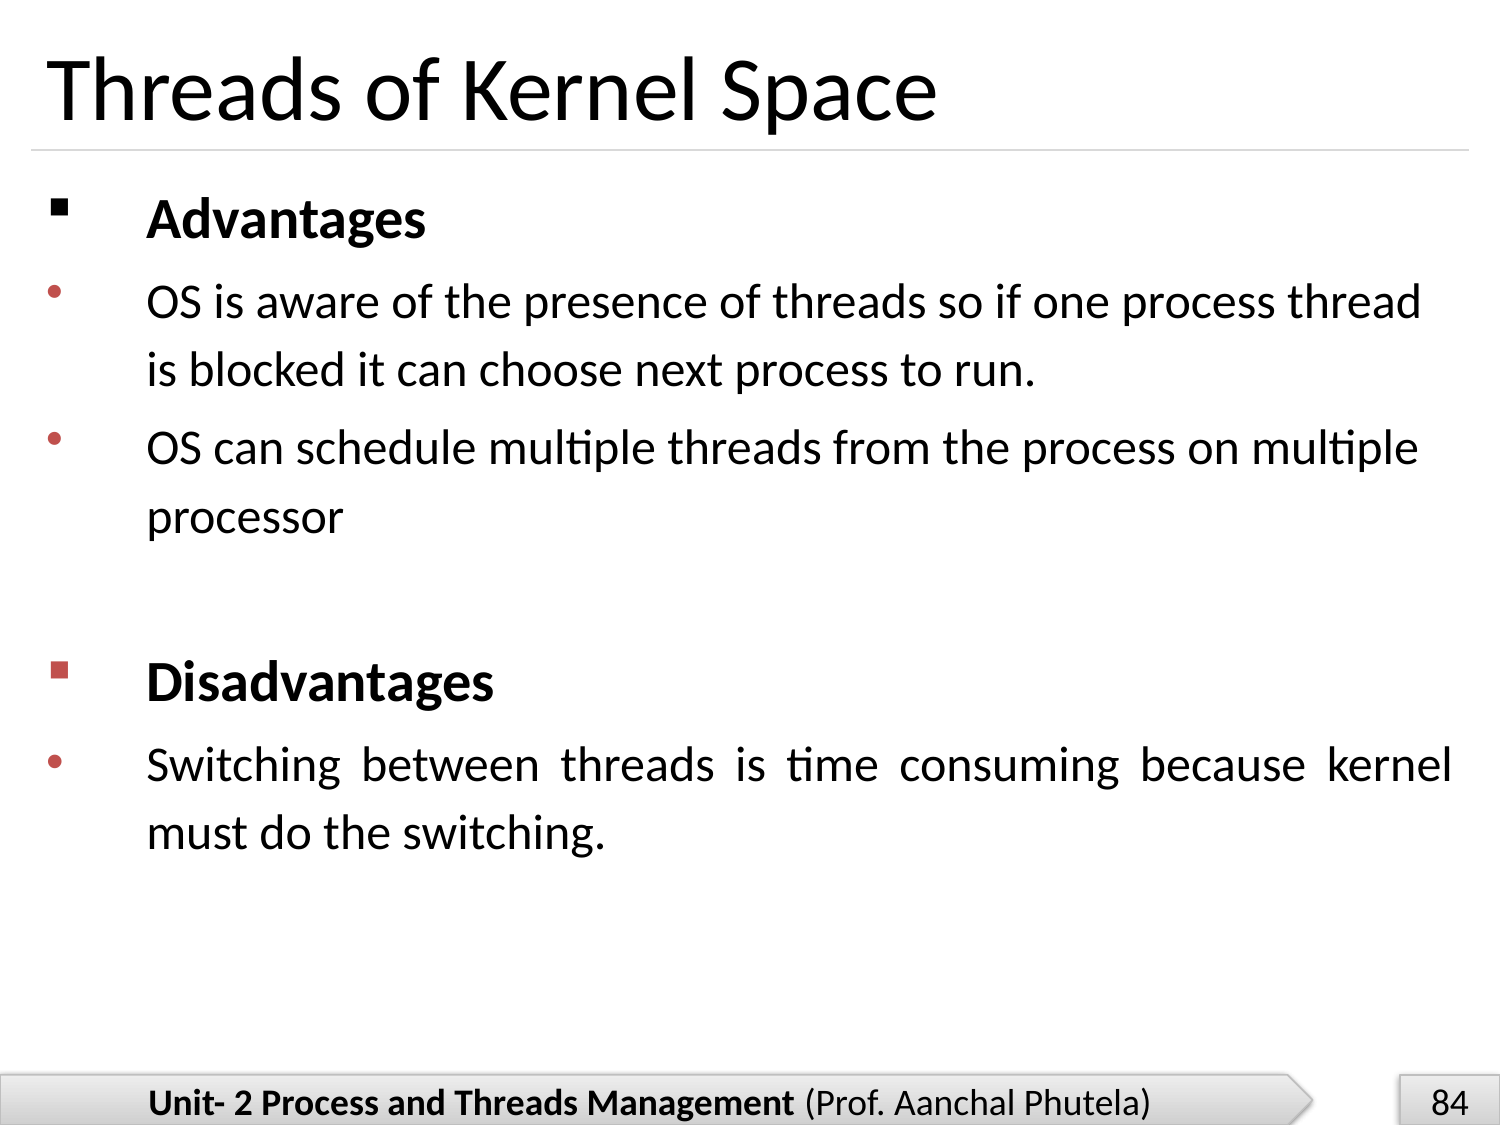

# Threads of Kernel Space
Advantages
OS is aware of the presence of threads so if one process thread is blocked it can choose next process to run.
OS can schedule multiple threads from the process on multiple processor

Disadvantages
Switching between threads is time consuming because kernel must do the switching.